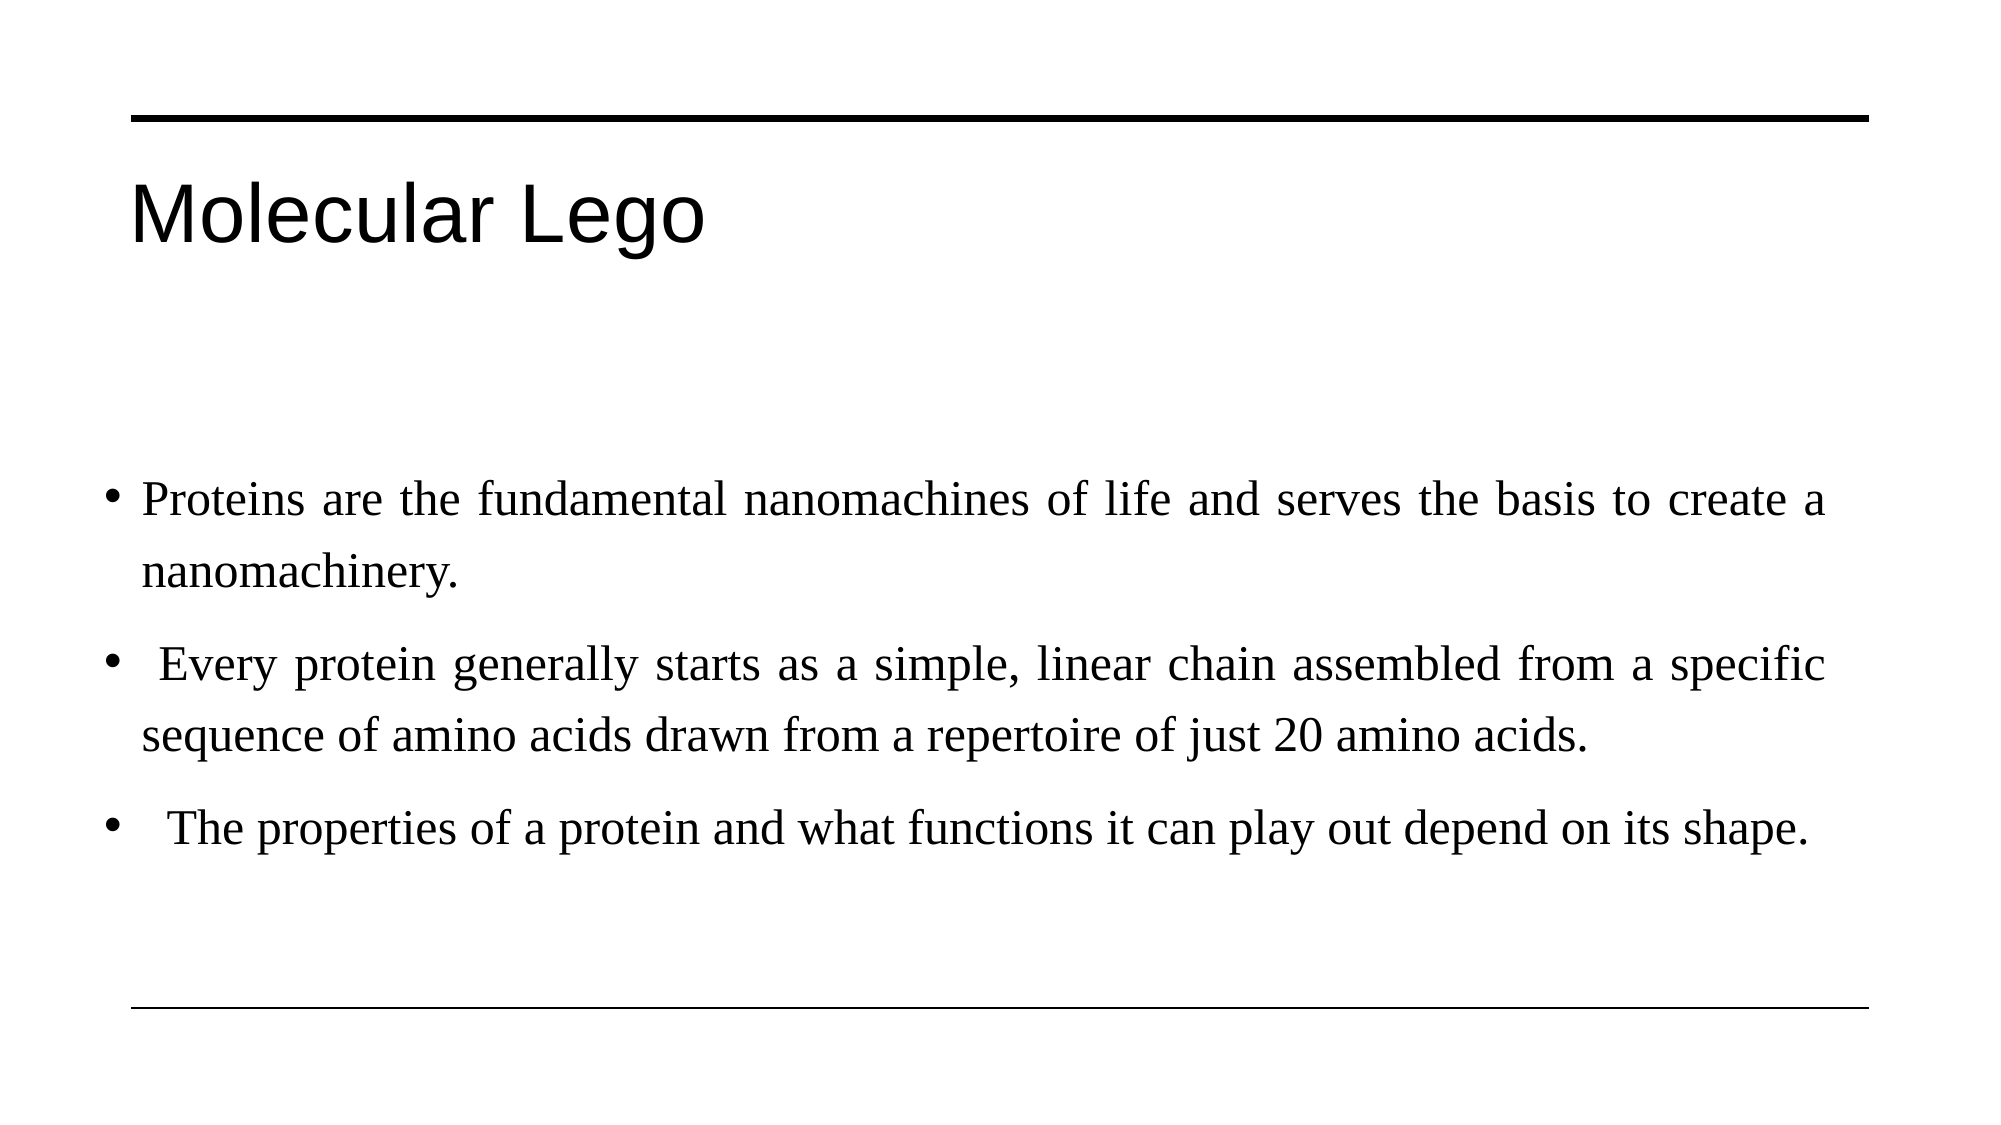

# Molecular Lego

Proteins are the fundamental nanomachines of life and serves the basis to create a nanomachinery.
 Every protein generally starts as a simple, linear chain assembled from a specific sequence of amino acids drawn from a repertoire of just 20 amino acids.
  The properties of a protein and what functions it can play out depend on its shape.